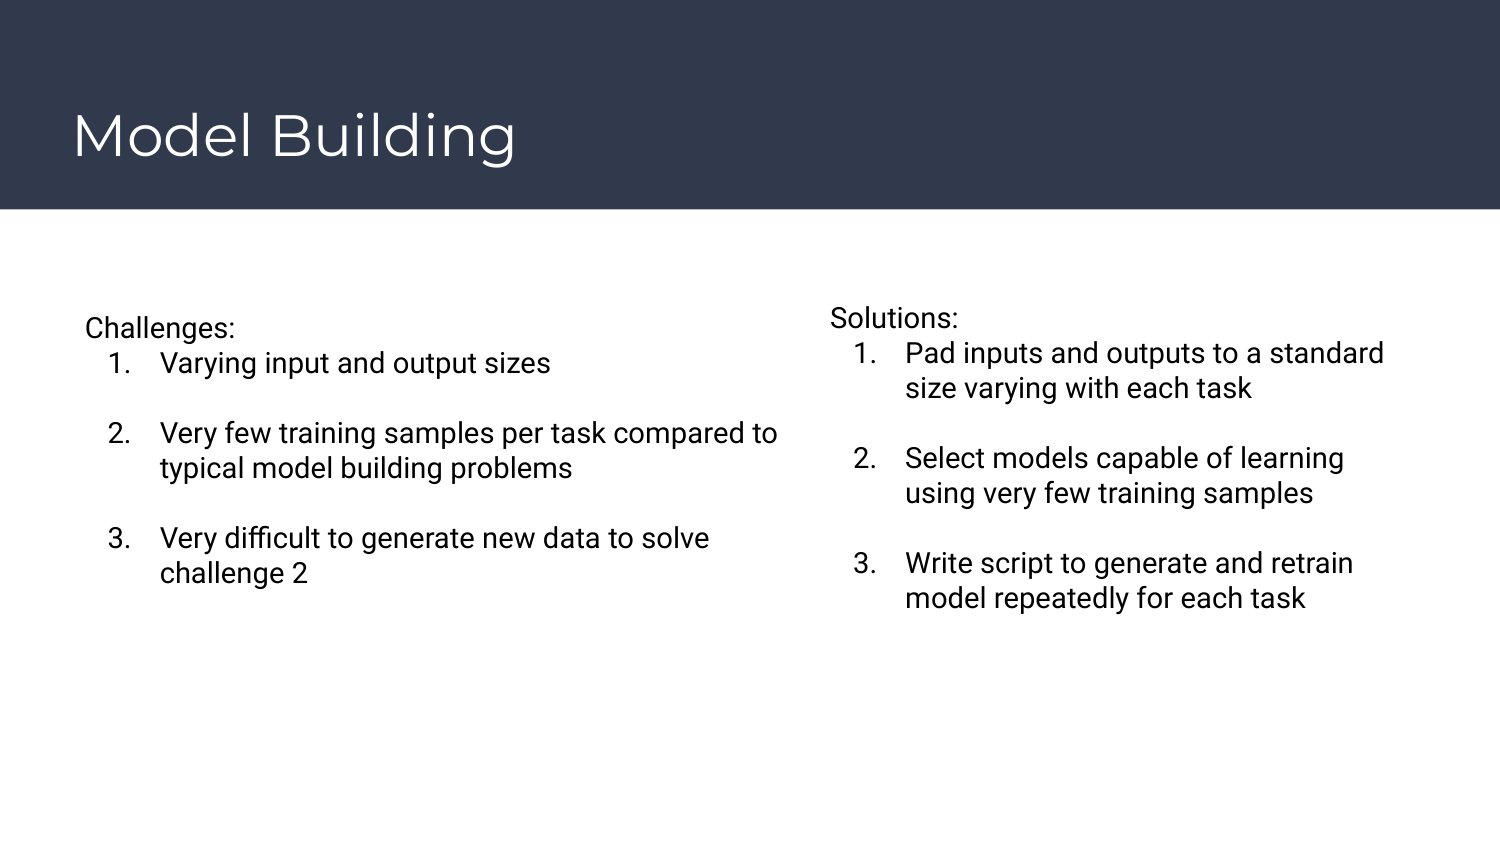

# Model Building
Solutions:
Pad inputs and outputs to a standard size varying with each task

Select models capable of learning using very few training samples

Write script to generate and retrain model repeatedly for each task

Challenges:
Varying input and output sizes

Very few training samples per task compared to typical model building problems

Very difficult to generate new data to solve challenge 2